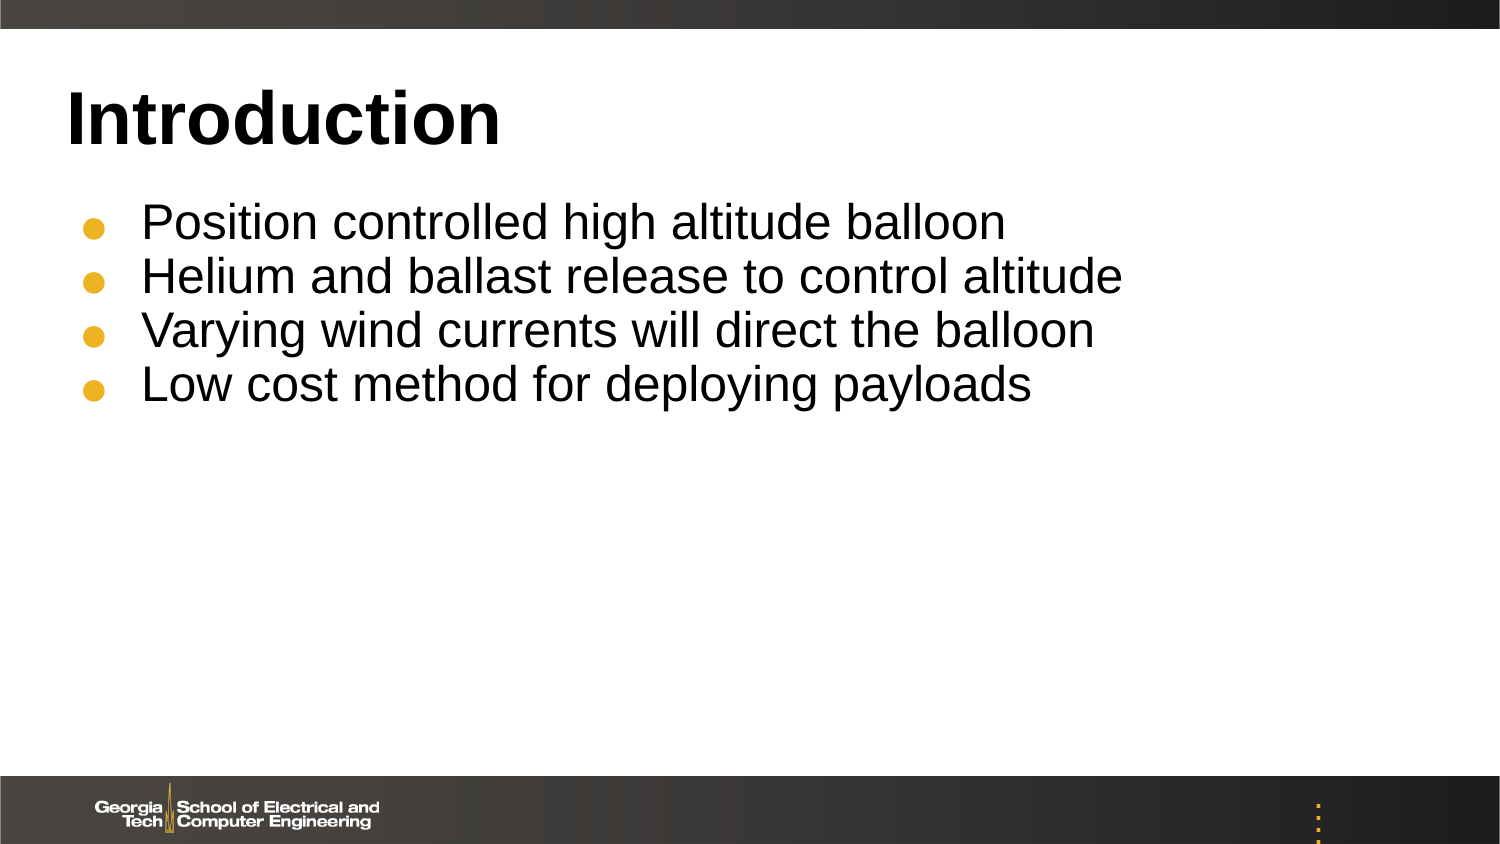

# Introduction
Position controlled high altitude balloon
Helium and ballast release to control altitude
Varying wind currents will direct the balloon
Low cost method for deploying payloads